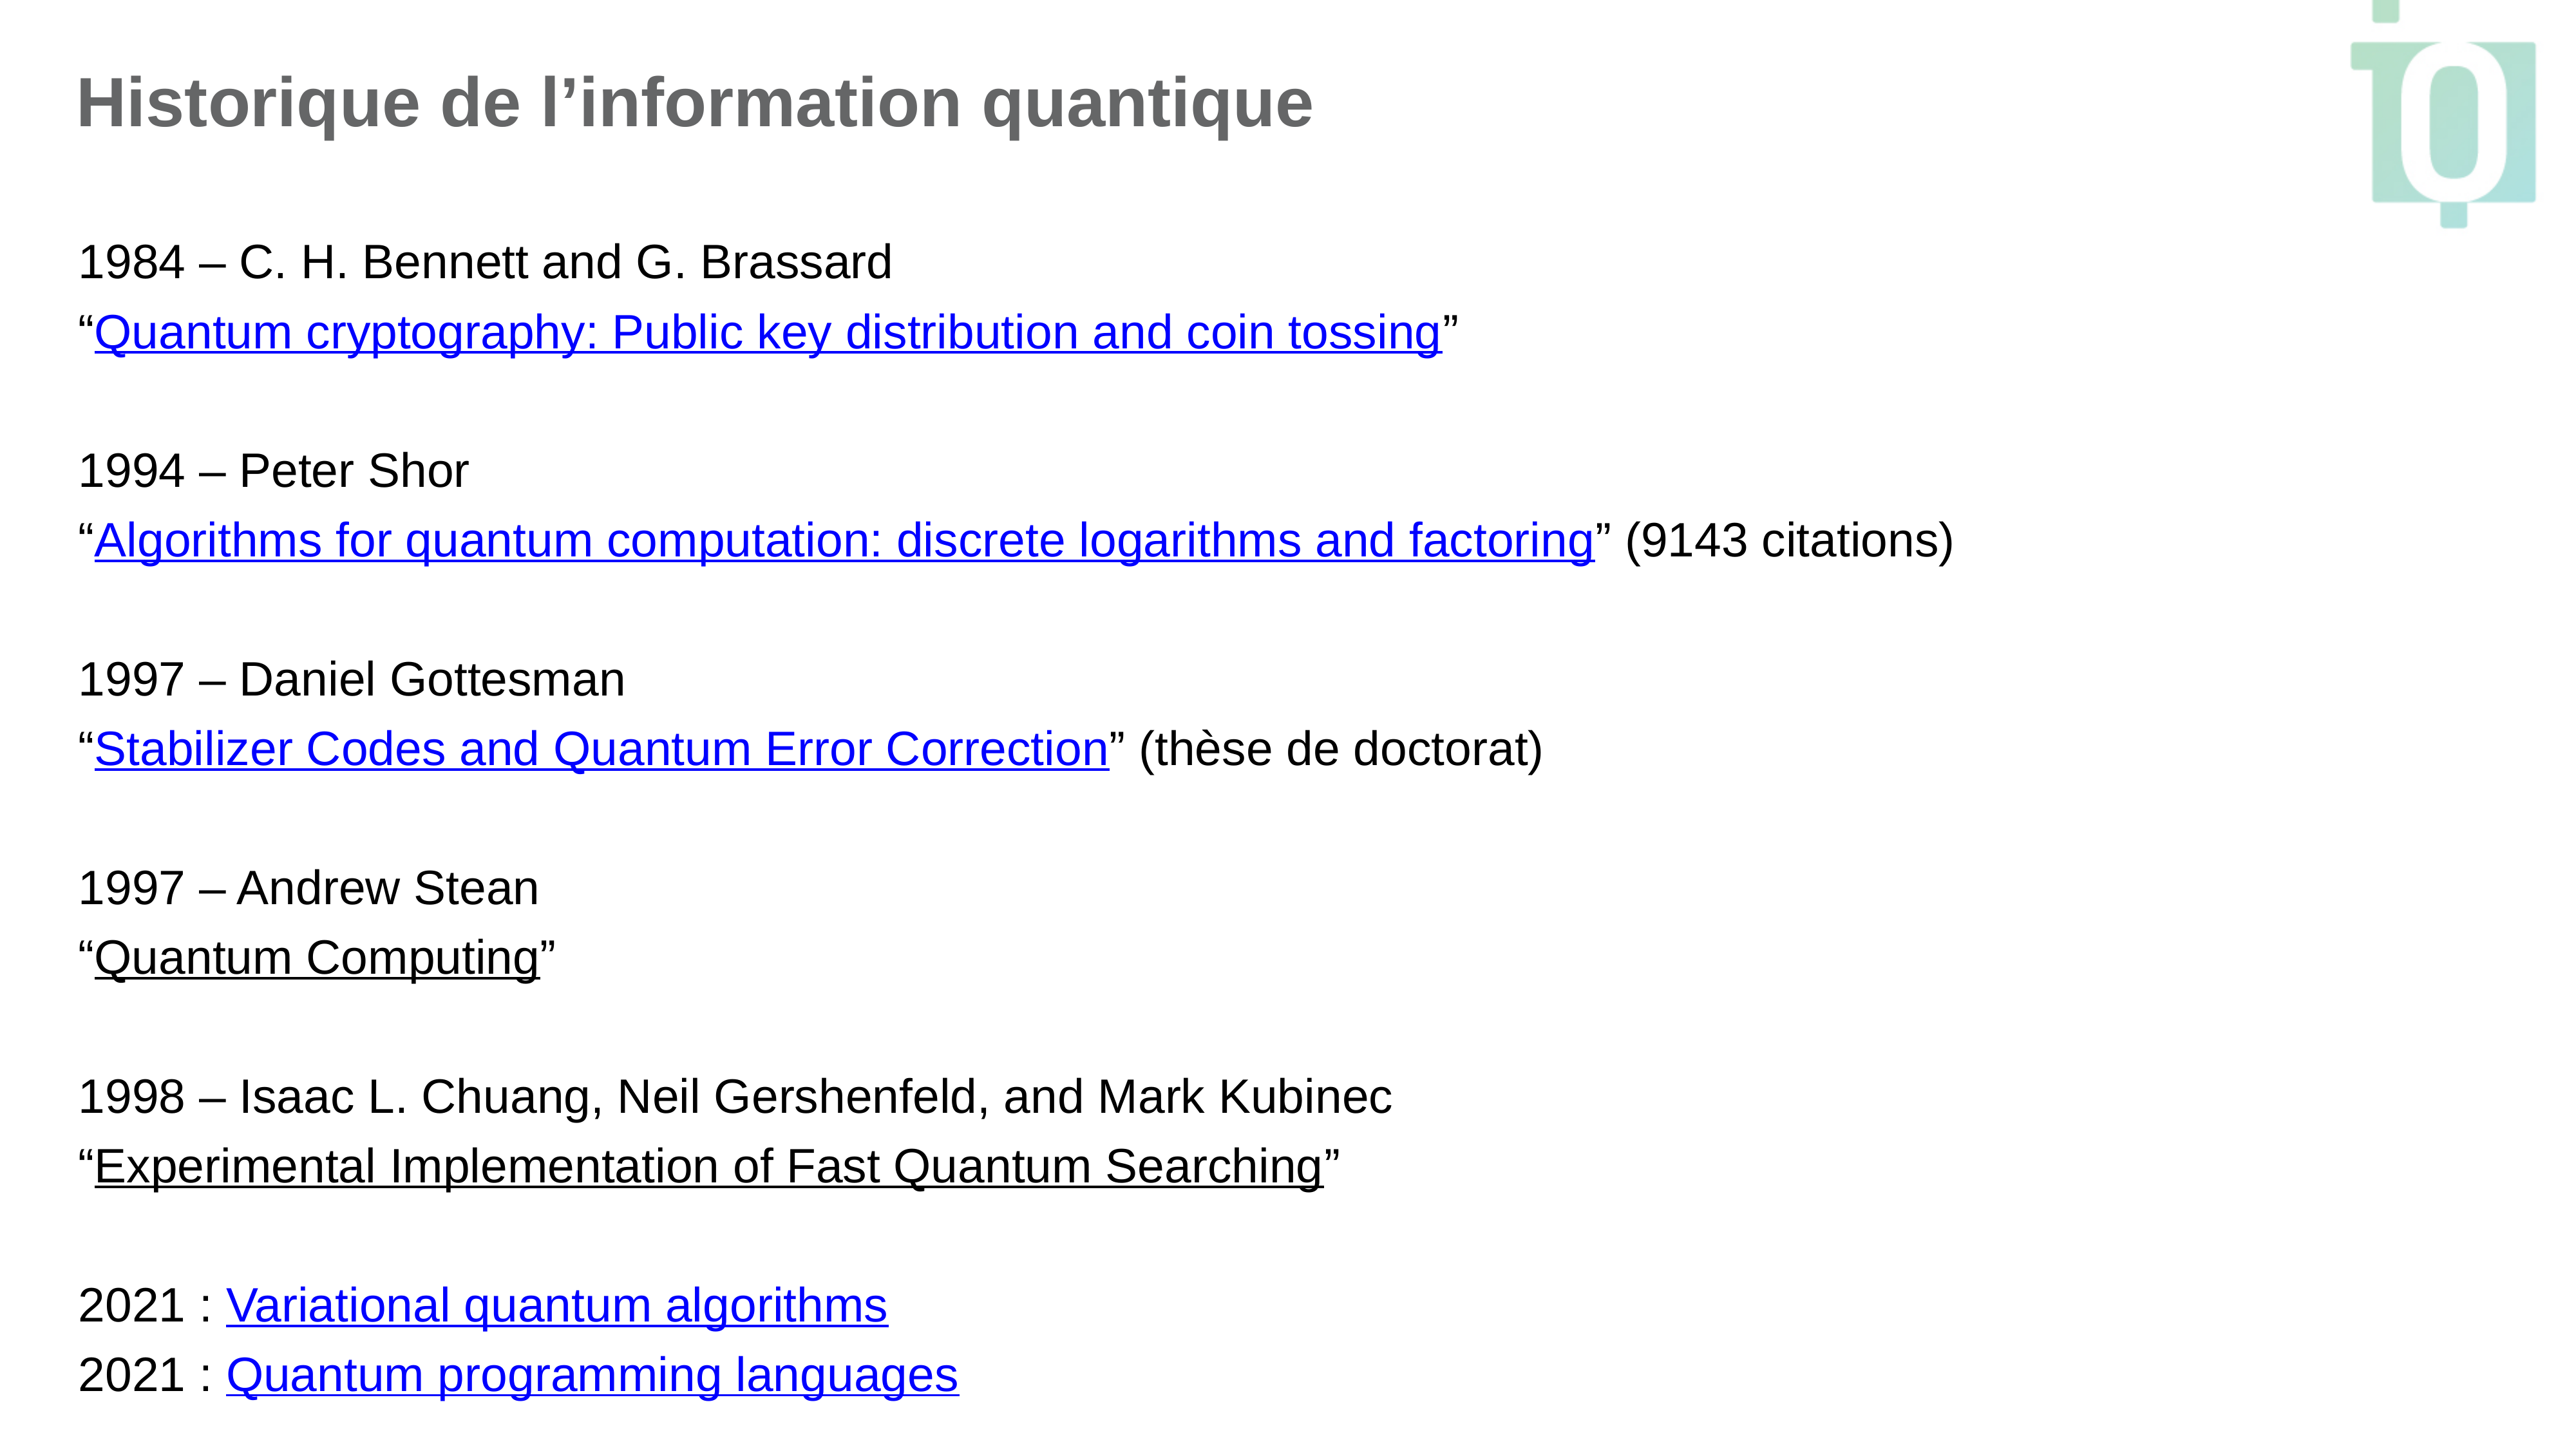

Historique de l’information quantique

1984 – C. H. Bennett and G. Brassard
“Quantum cryptography: Public key distribution and coin tossing”
1994 – Peter Shor
“Algorithms for quantum computation: discrete logarithms and factoring” (9143 citations)
1997 – Daniel Gottesman
“Stabilizer Codes and Quantum Error Correction” (thèse de doctorat)
1997 – Andrew Stean
“Quantum Computing”
1998 – Isaac L. Chuang, Neil Gershenfeld, and Mark Kubinec
“Experimental Implementation of Fast Quantum Searching”
2021 : Variational quantum algorithms
2021 : Quantum programming languages